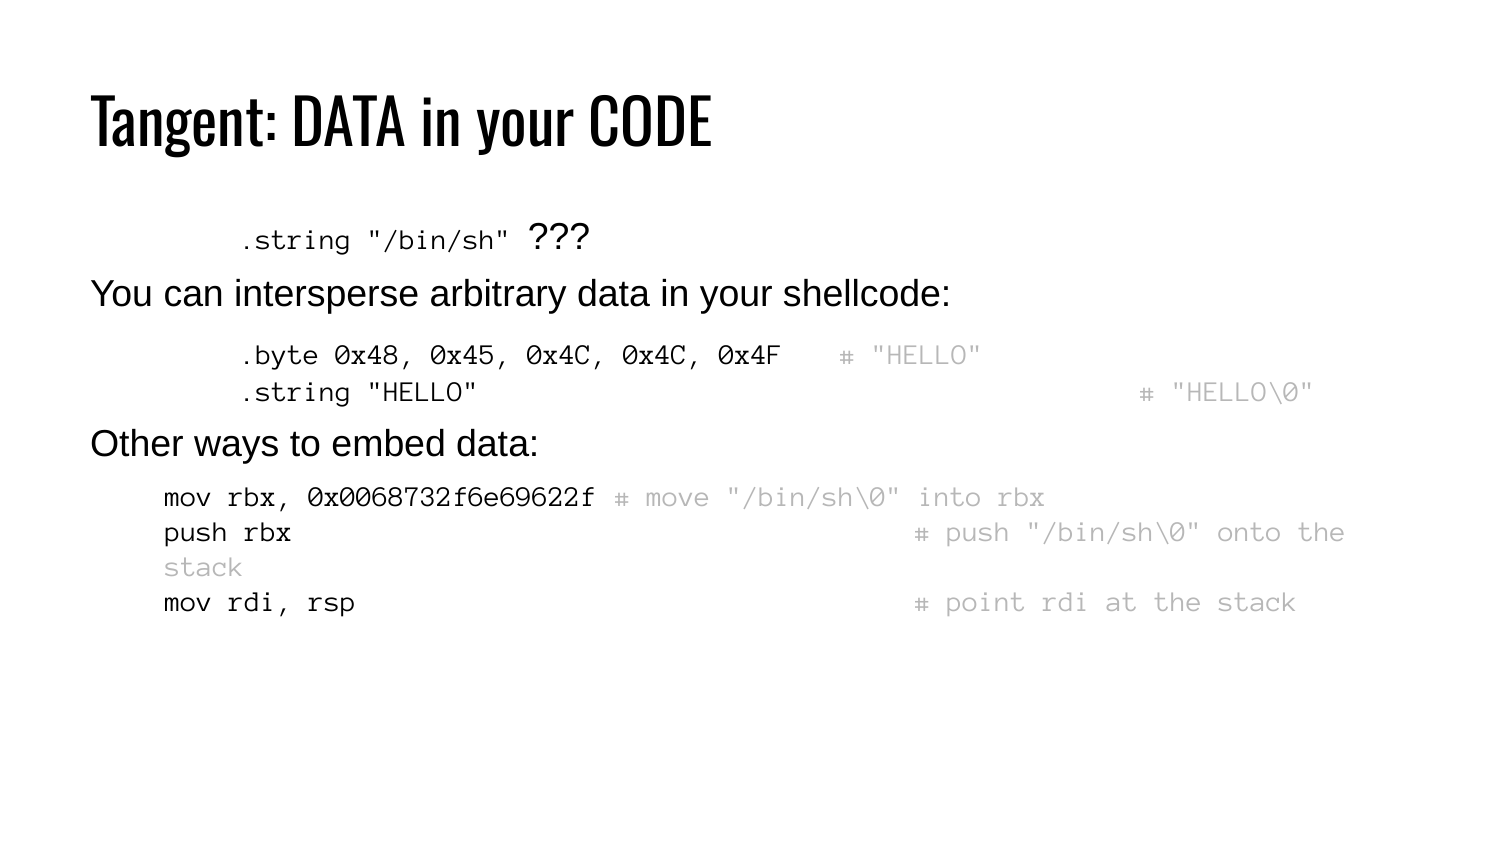

# Tangent: DATA in your CODE
	.string "/bin/sh" ???
You can intersperse arbitrary data in your shellcode:
	.byte 0x48, 0x45, 0x4C, 0x4C, 0x4F	# "HELLO"
	.string "HELLO"					# "HELLO\0"
Other ways to embed data:
mov rbx, 0x0068732f6e69622f	# move "/bin/sh\0" into rbx
push rbx					# push "/bin/sh\0" onto the stack
mov rdi, rsp				# point rdi at the stack